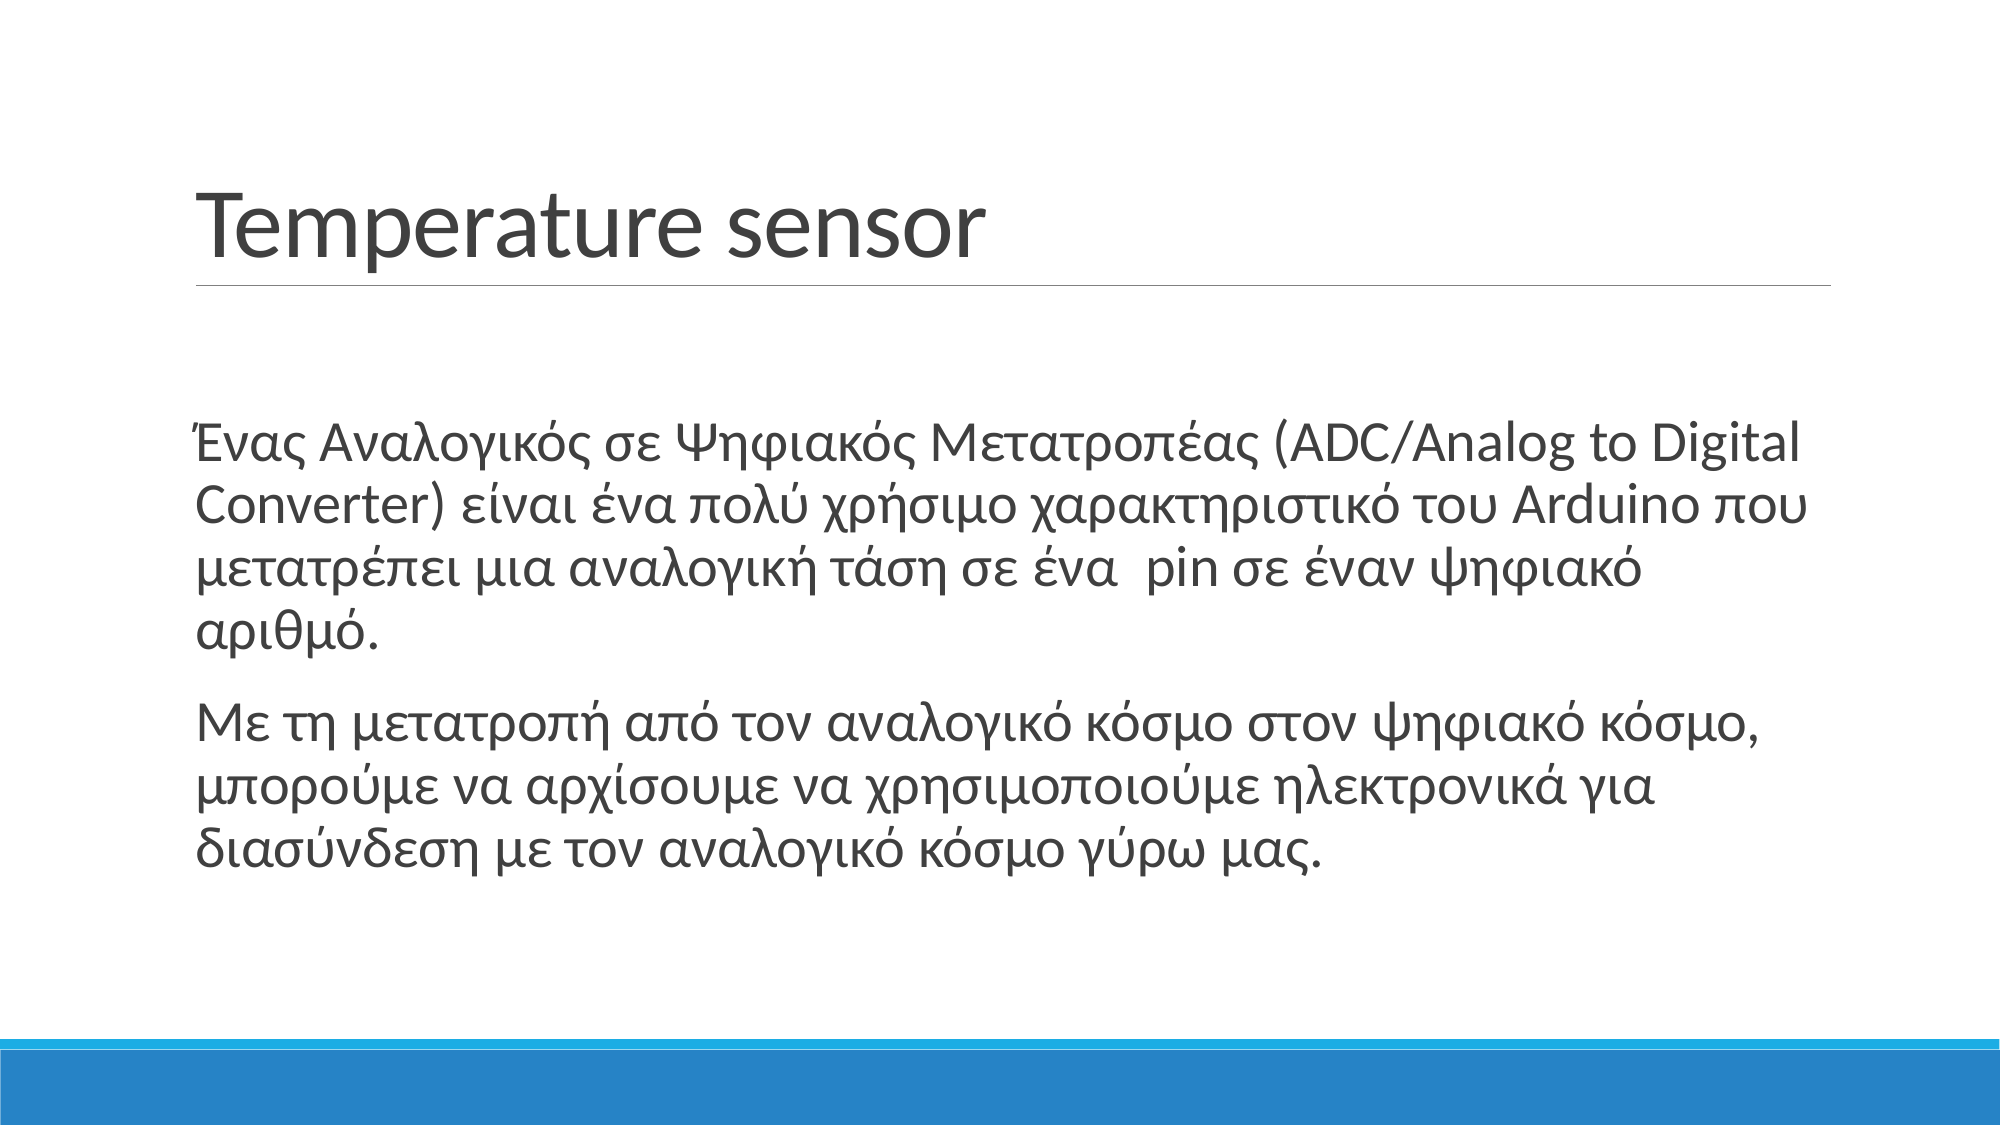

# Temperature sensor
Ένας Αναλογικός σε Ψηφιακός Μετατροπέας (ADC/Analog to Digital Converter) είναι ένα πολύ χρήσιμο χαρακτηριστικό του Arduino που μετατρέπει μια αναλογική τάση σε ένα  pin σε έναν ψηφιακό αριθμό.
Με τη μετατροπή από τον αναλογικό κόσμο στον ψηφιακό κόσμο, μπορούμε να αρχίσουμε να χρησιμοποιούμε ηλεκτρονικά για διασύνδεση με τον αναλογικό κόσμο γύρω μας.